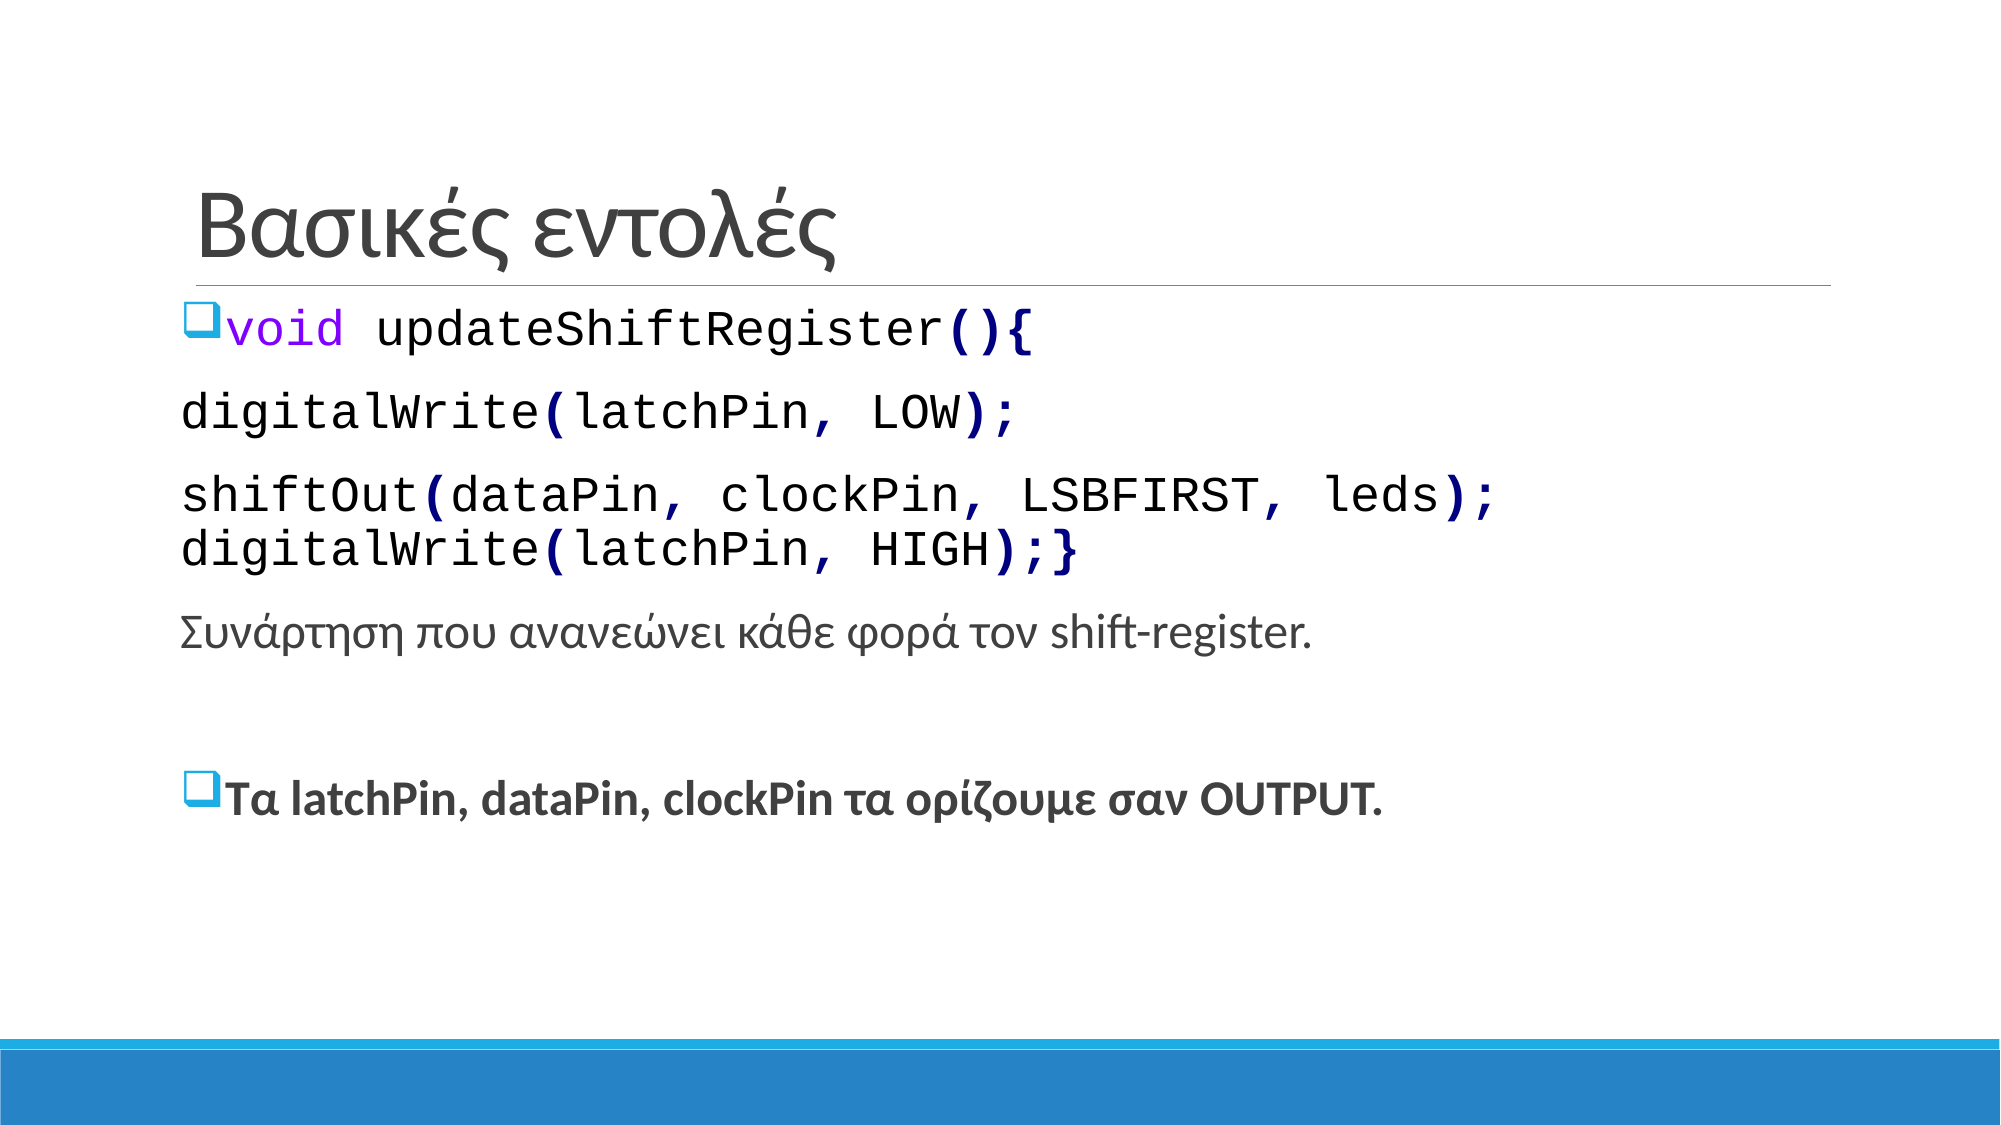

# Βασικές εντολές
void updateShiftRegister(){
digitalWrite(latchPin, LOW);
shiftOut(dataPin, clockPin, LSBFIRST, leds); digitalWrite(latchPin, HIGH);}
Συνάρτηση που ανανεώνει κάθε φορά τον shift-register.

Τα latchPin, dataPin, clockPin τα ορίζουμε σαν OUTPUT.